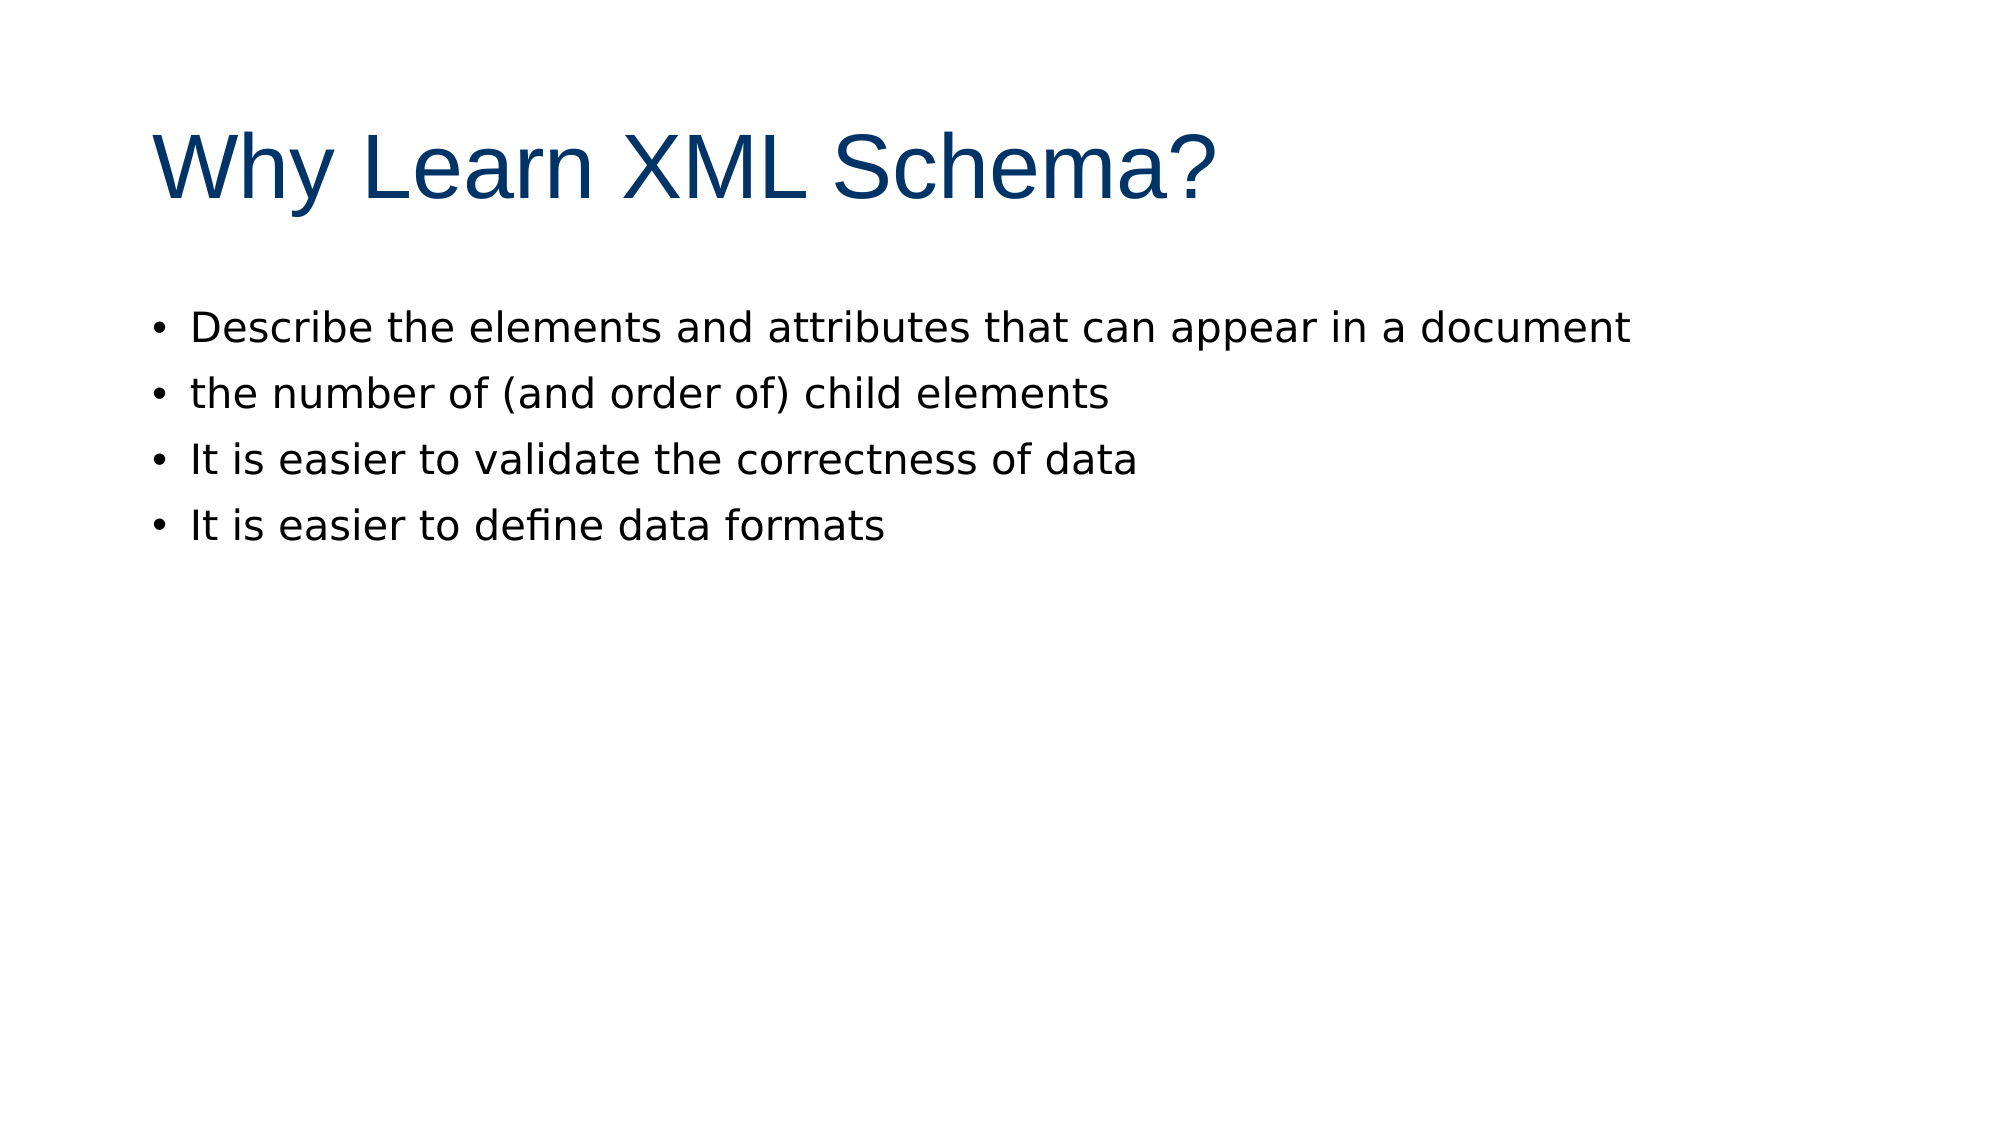

# Why Learn XML Schema?
Describe the elements and attributes that can appear in a document
the number of (and order of) child elements
It is easier to validate the correctness of data
It is easier to define data formats